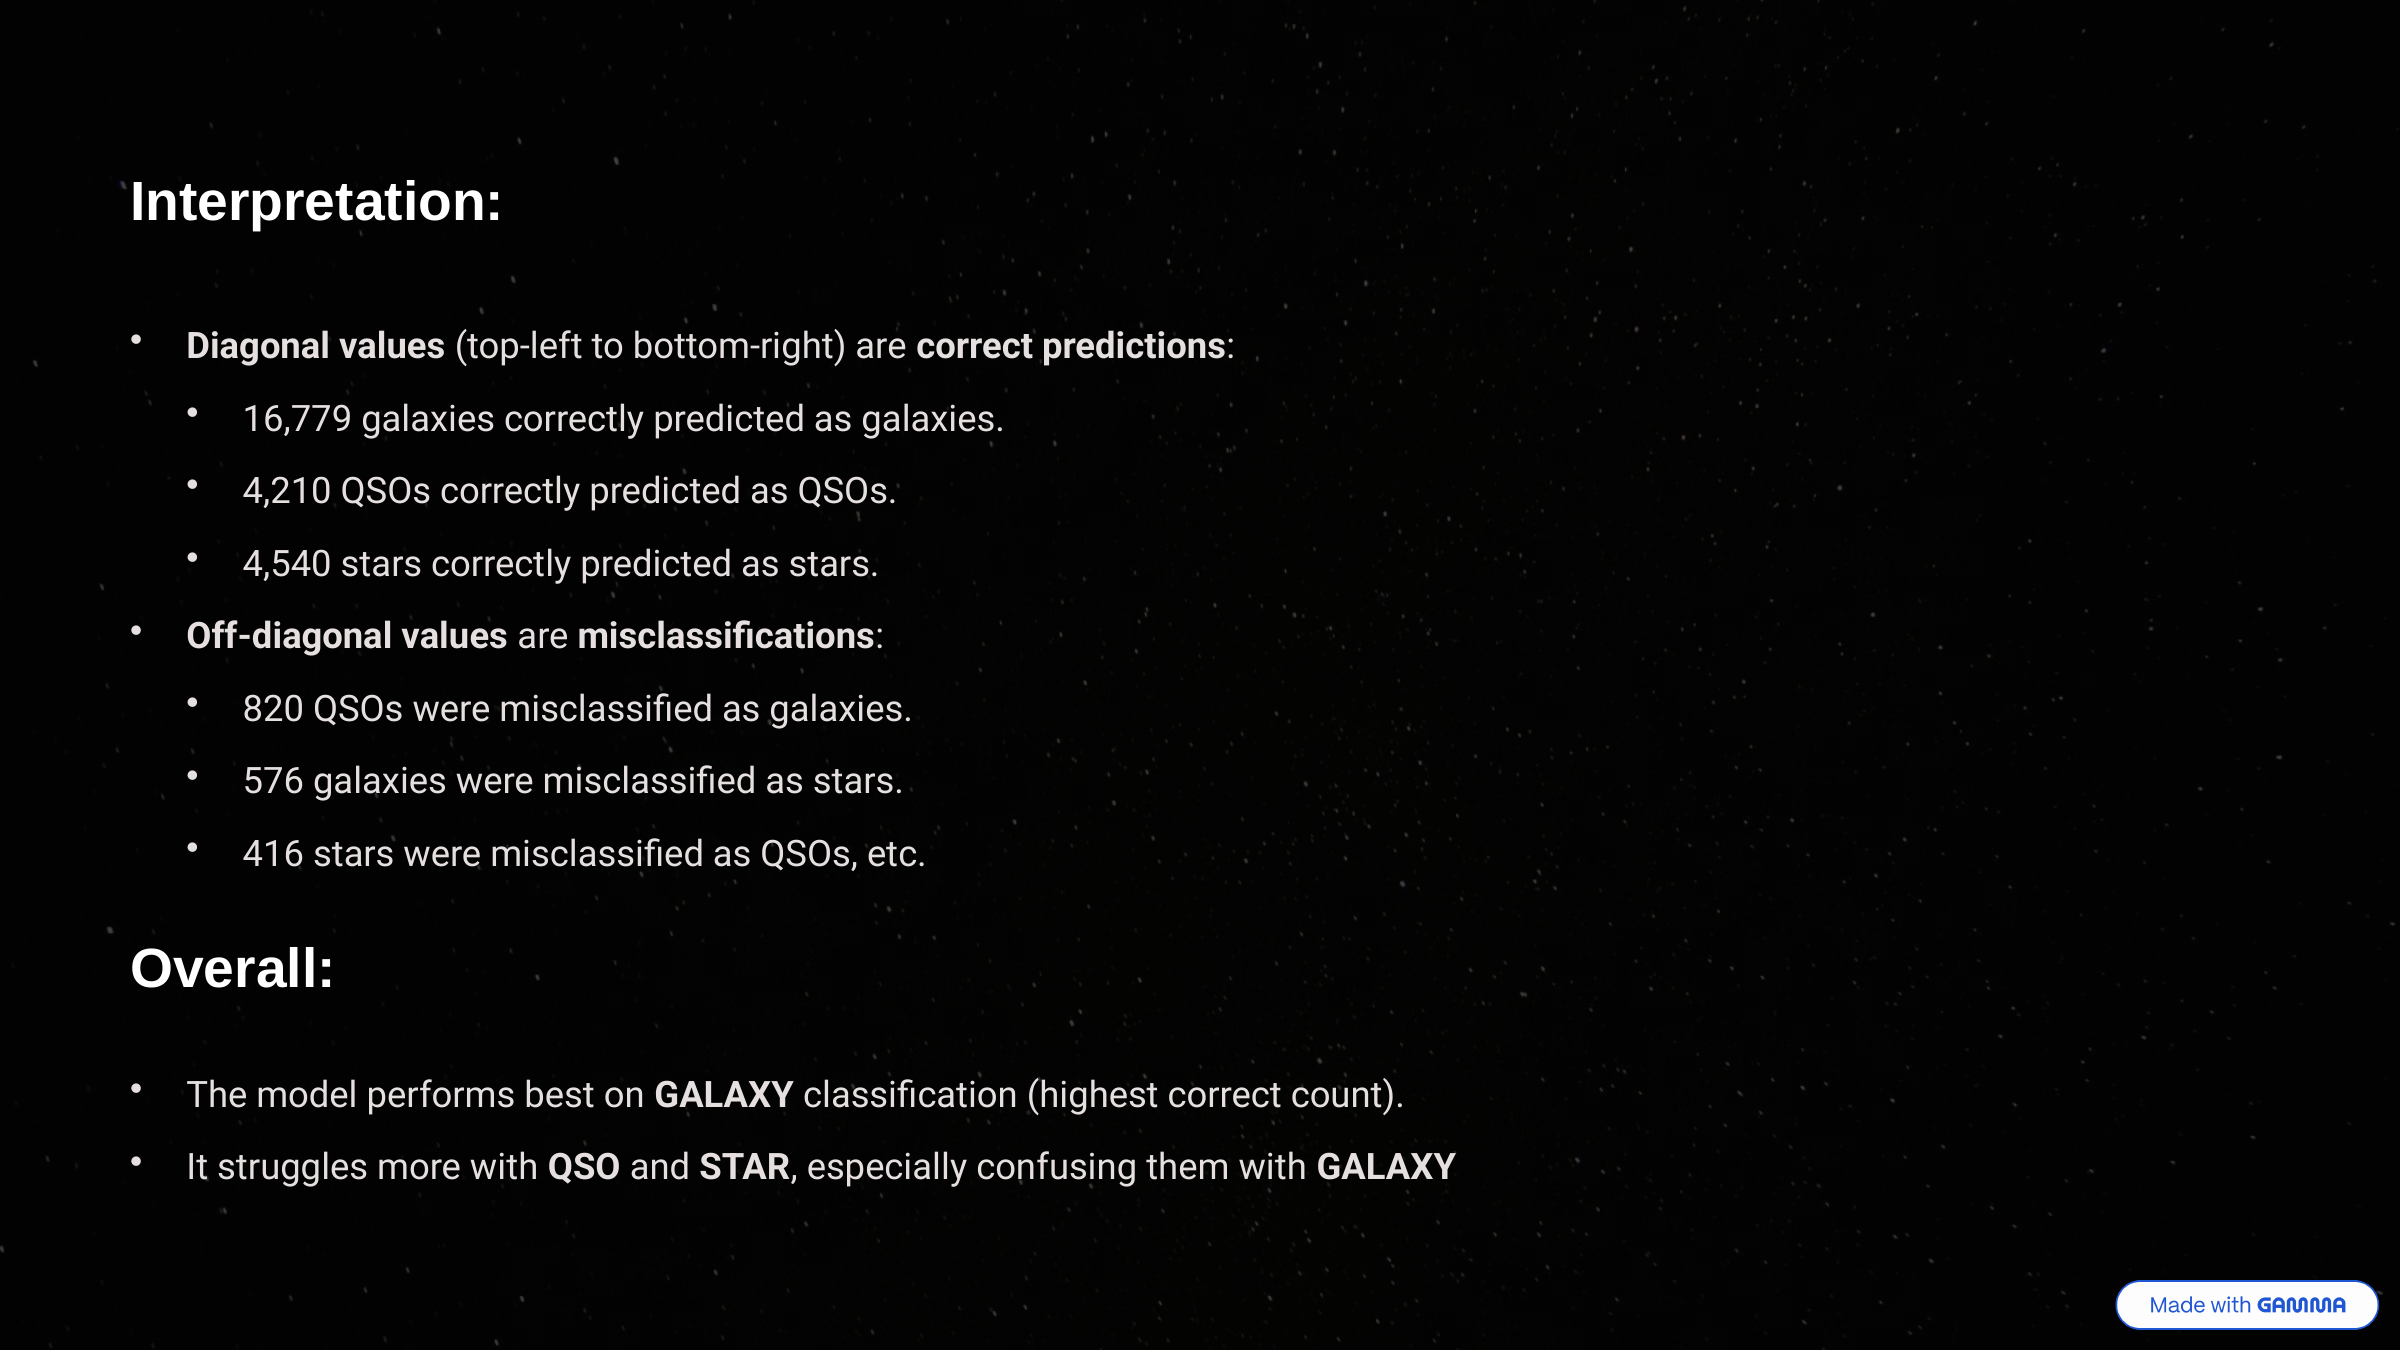

Interpretation:
Diagonal values (top-left to bottom-right) are correct predictions:
16,779 galaxies correctly predicted as galaxies.
4,210 QSOs correctly predicted as QSOs.
4,540 stars correctly predicted as stars.
Off-diagonal values are misclassifications:
820 QSOs were misclassified as galaxies.
576 galaxies were misclassified as stars.
416 stars were misclassified as QSOs, etc.
Overall:
The model performs best on GALAXY classification (highest correct count).
It struggles more with QSO and STAR, especially confusing them with GALAXY